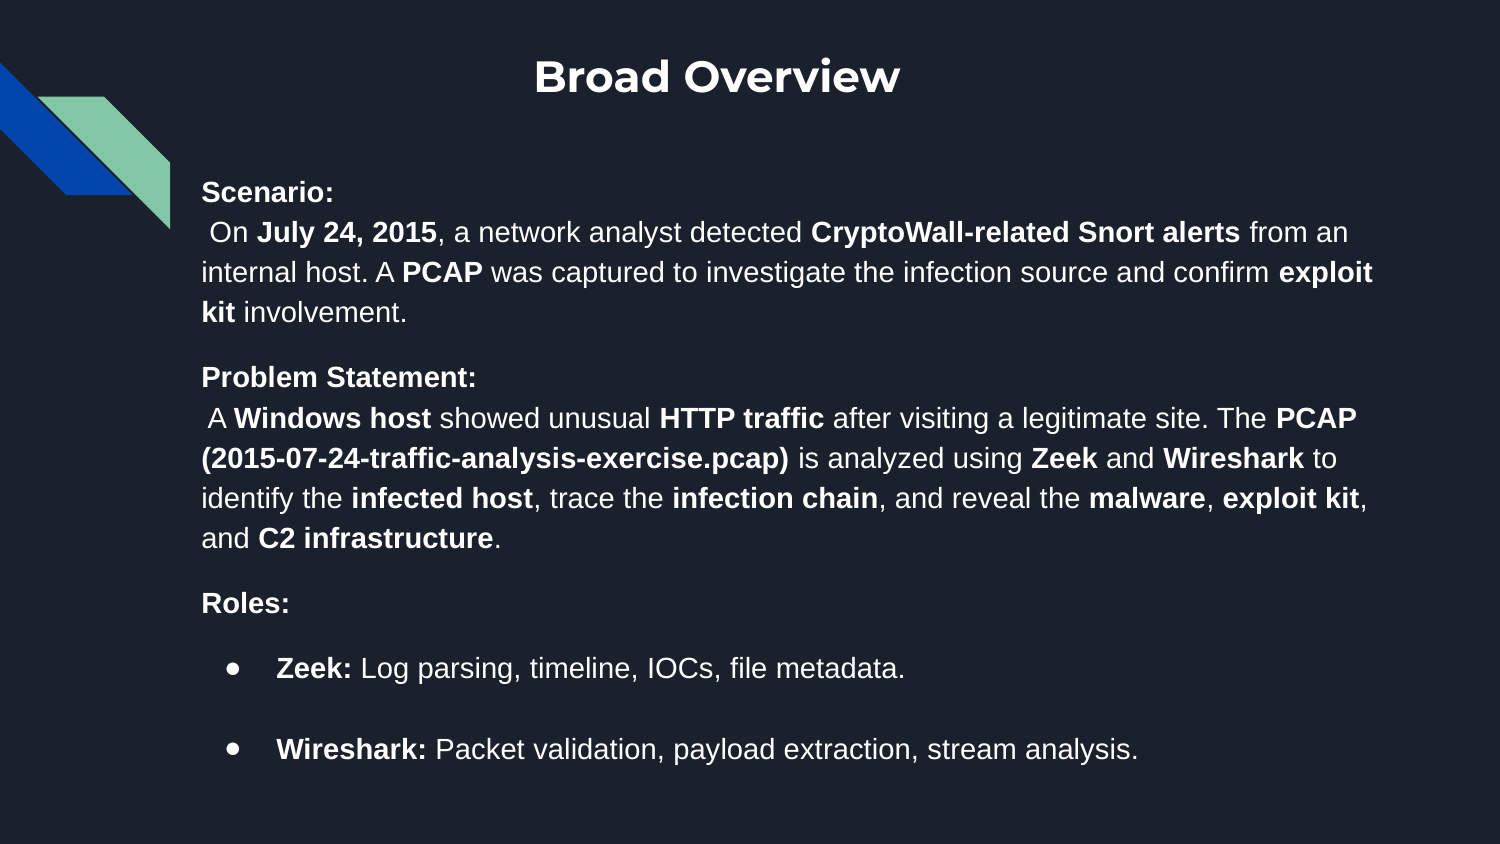

Broad Overview
Scenario:
 On July 24, 2015, a network analyst detected CryptoWall-related Snort alerts from an internal host. A PCAP was captured to investigate the infection source and confirm exploit kit involvement.
Problem Statement:
 A Windows host showed unusual HTTP traffic after visiting a legitimate site. The PCAP (2015-07-24-traffic-analysis-exercise.pcap) is analyzed using Zeek and Wireshark to identify the infected host, trace the infection chain, and reveal the malware, exploit kit, and C2 infrastructure.
Roles:
Zeek: Log parsing, timeline, IOCs, file metadata.
Wireshark: Packet validation, payload extraction, stream analysis.